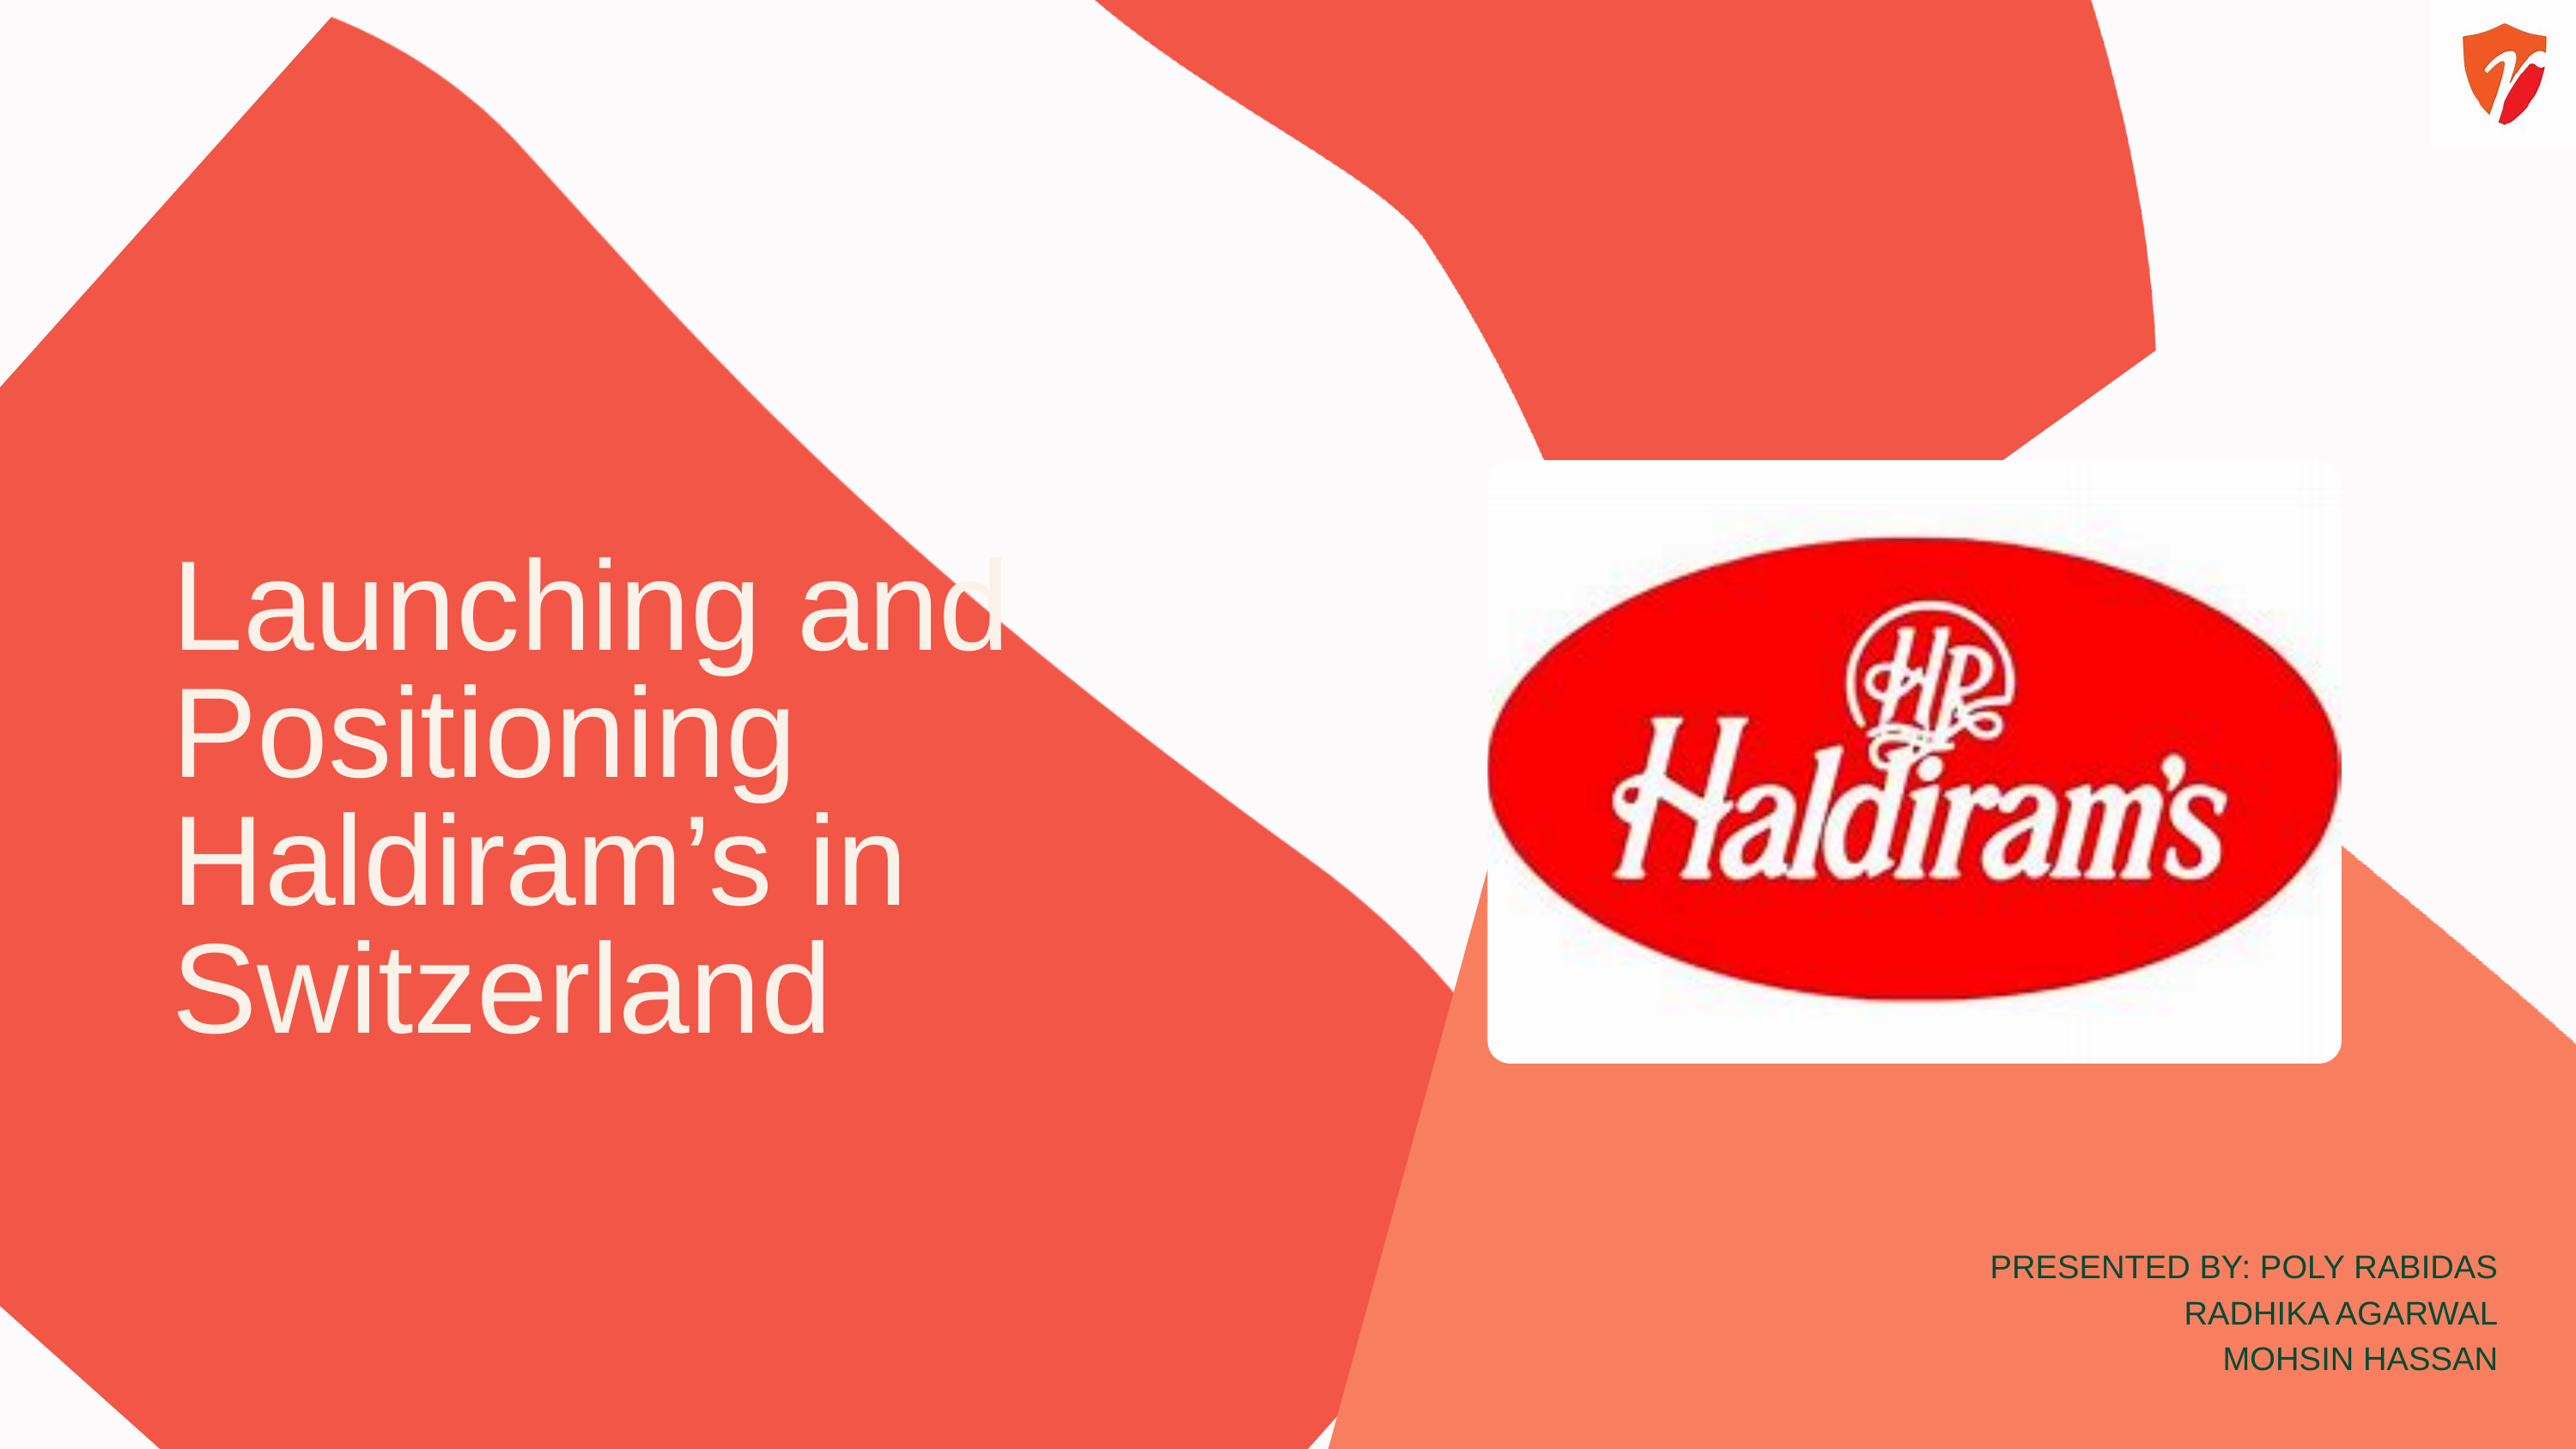

Launching and Positioning Haldiram’s in Switzerland

PRESENTED BY: POLY RABIDAS
RADHIKA AGARWAL
MOHSIN HASSAN